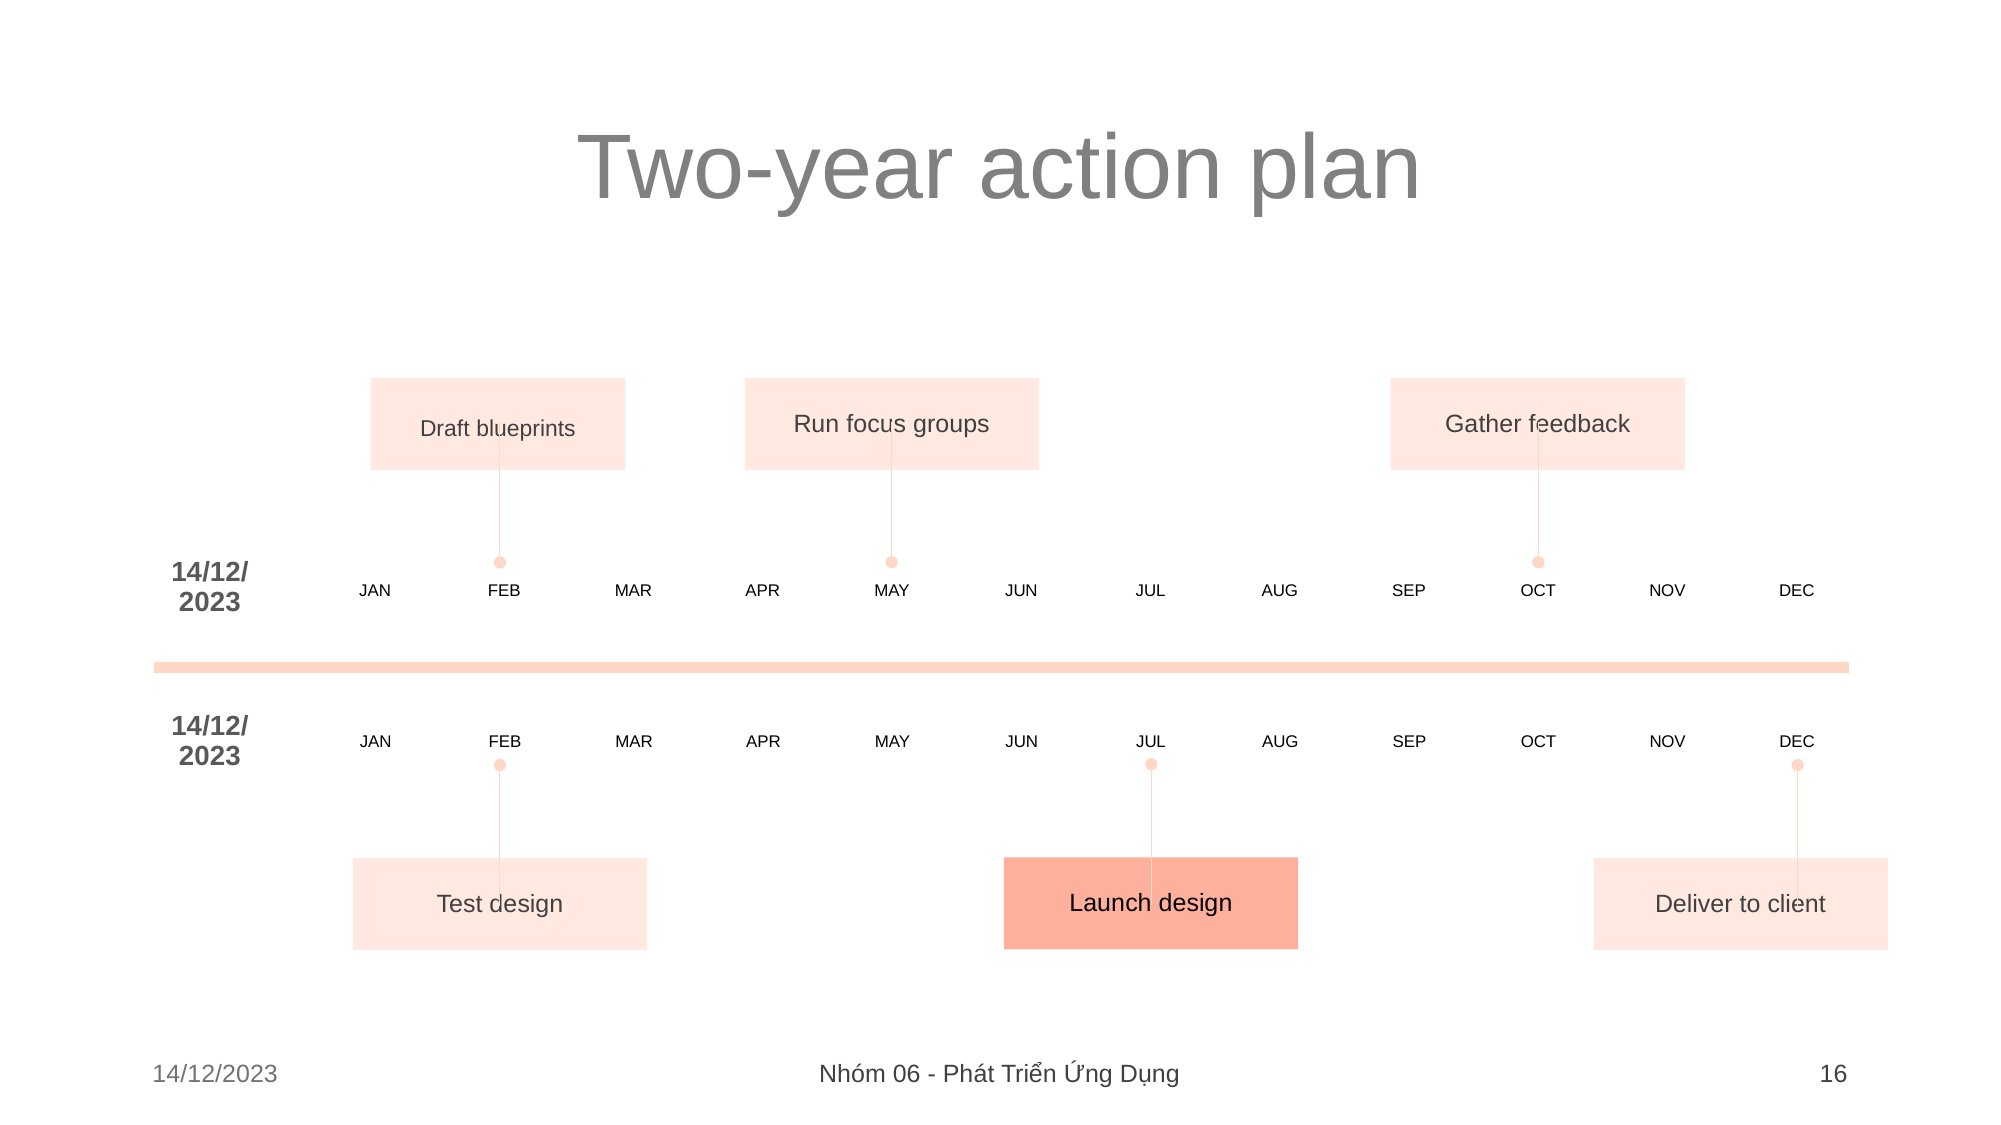

# Two-year action plan
Draft blueprints
Run focus groups
Gather feedback
14/12/2023
JAN
FEB
MAR
APR
MAY
JUN
JUL
AUG
SEP
OCT
NOV
DEC
14/12/2023
JAN
FEB
MAR
APR
MAY
JUN
JUL
AUG
SEP
OCT
NOV
DEC
Launch design
Test design
Deliver to client
14/12/2023
Nhóm 06 - Phát Triển Ứng Dụng
16